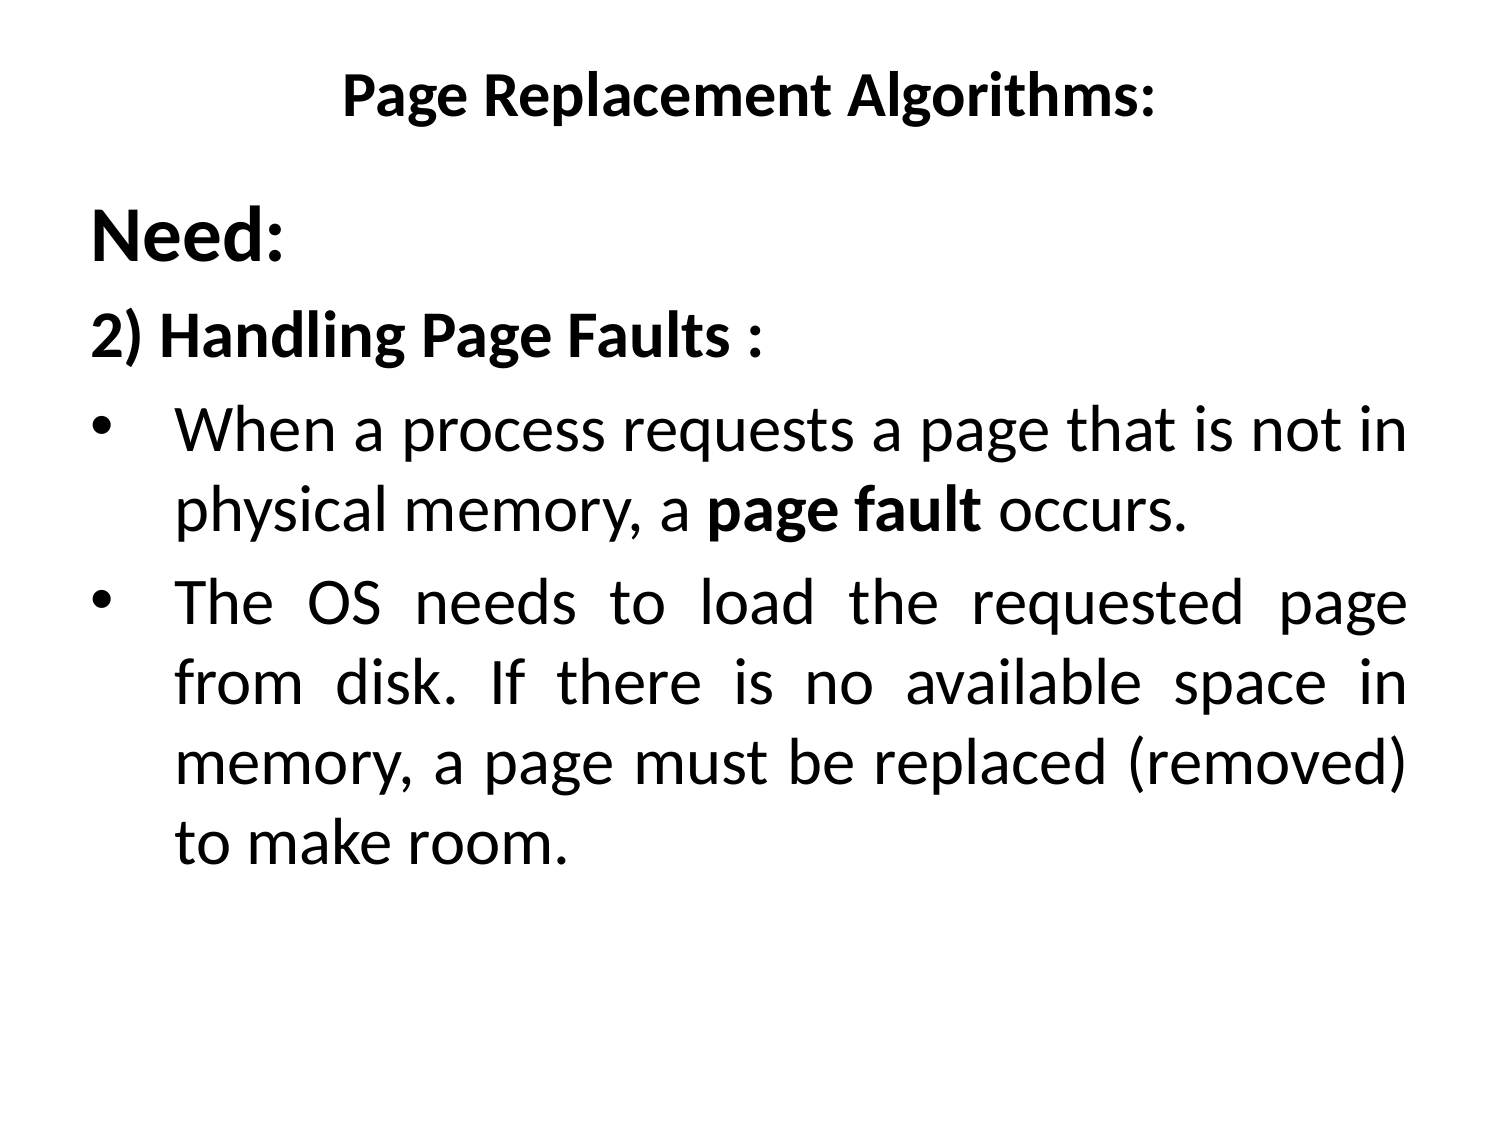

# Page Replacement Algorithms:
Need:
2) Handling Page Faults :
When a process requests a page that is not in physical memory, a page fault occurs.
The OS needs to load the requested page from disk. If there is no available space in memory, a page must be replaced (removed) to make room.